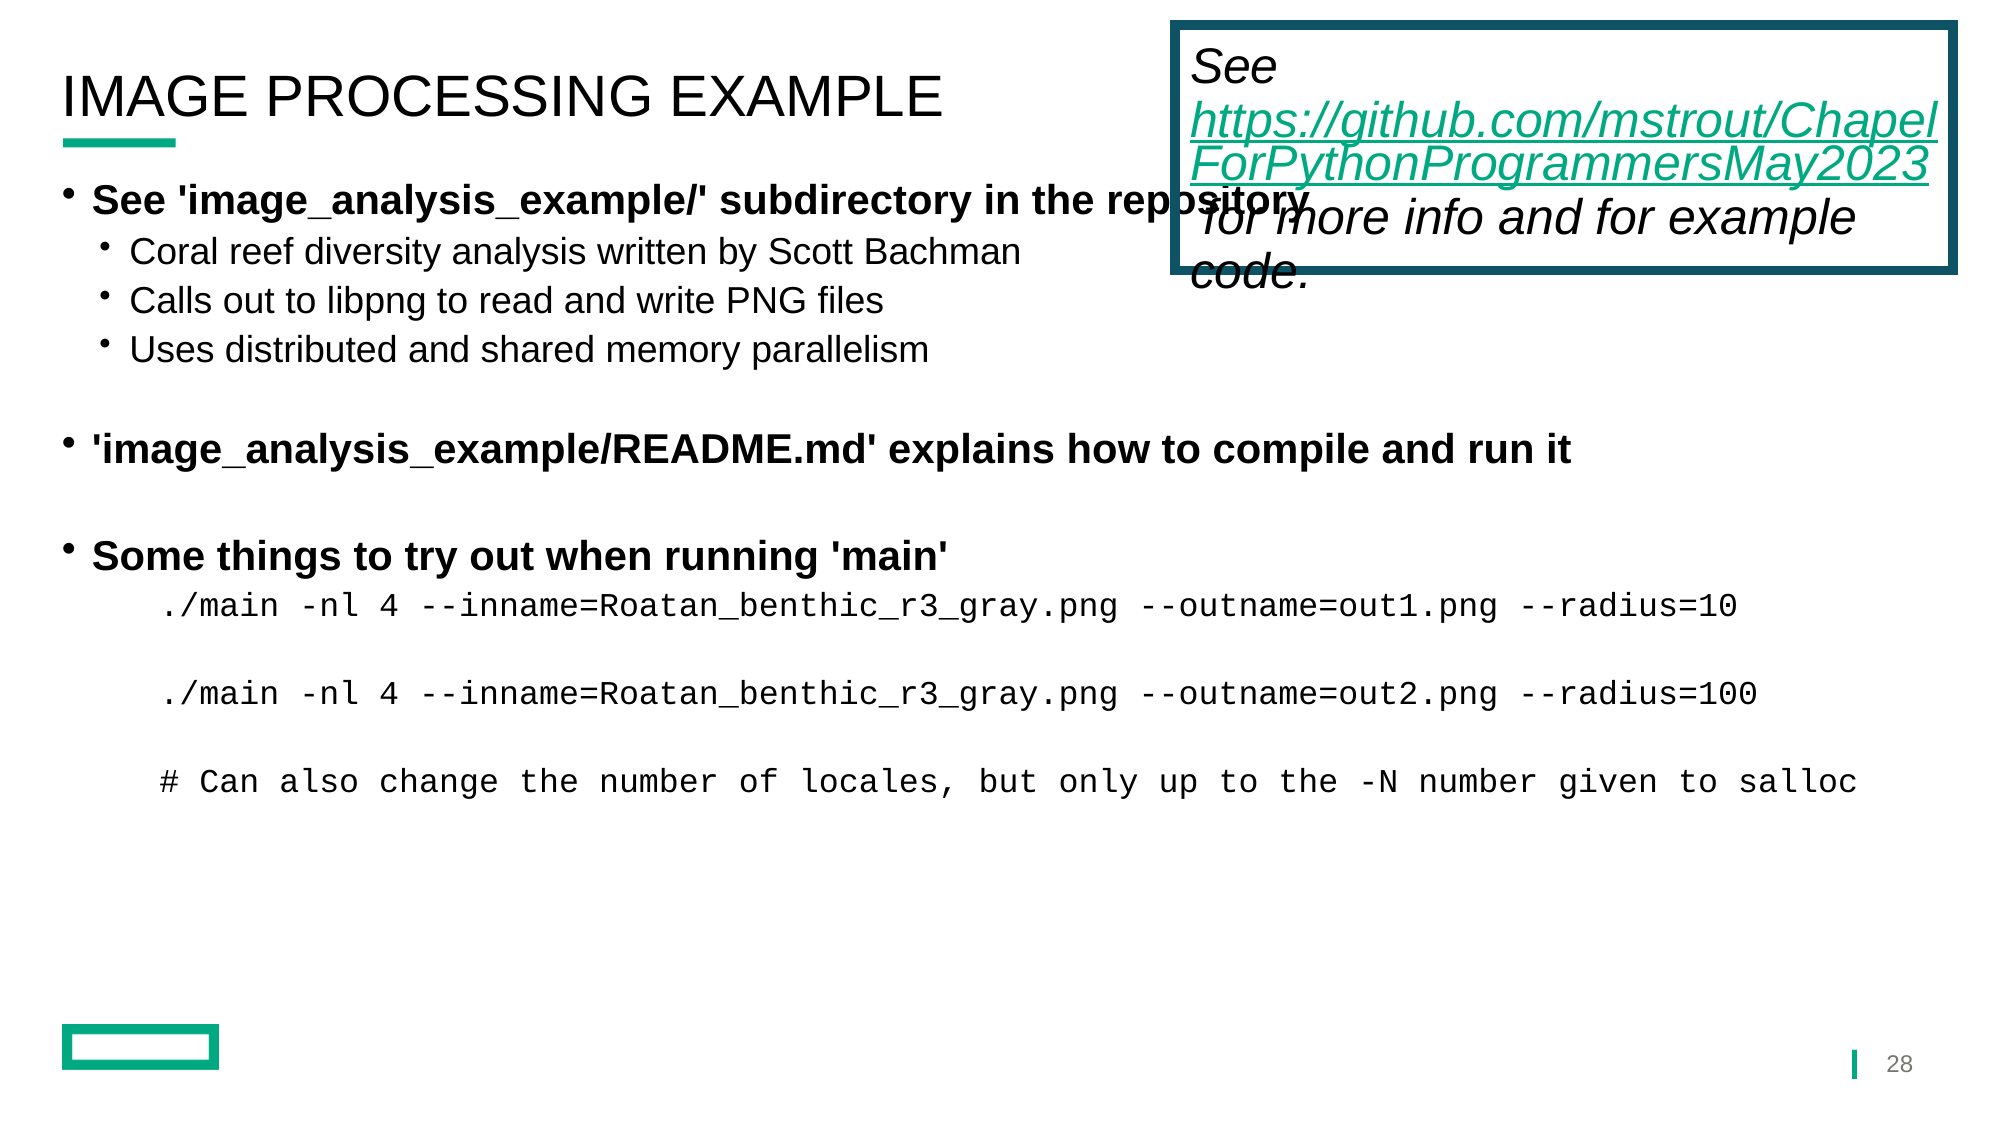

See https://github.com/mstrout/ChapelForPythonProgrammersMay2023 for more info and for example code.
# Image Processing Example
See 'image_analysis_example/' subdirectory in the repository
Coral reef diversity analysis written by Scott Bachman
Calls out to libpng to read and write PNG files
Uses distributed and shared memory parallelism

'image_analysis_example/README.md' explains how to compile and run it

Some things to try out when running 'main'
./main -nl 4 --inname=Roatan_benthic_r3_gray.png --outname=out1.png --radius=10

./main -nl 4 --inname=Roatan_benthic_r3_gray.png --outname=out2.png --radius=100

# Can also change the number of locales, but only up to the -N number given to salloc

28